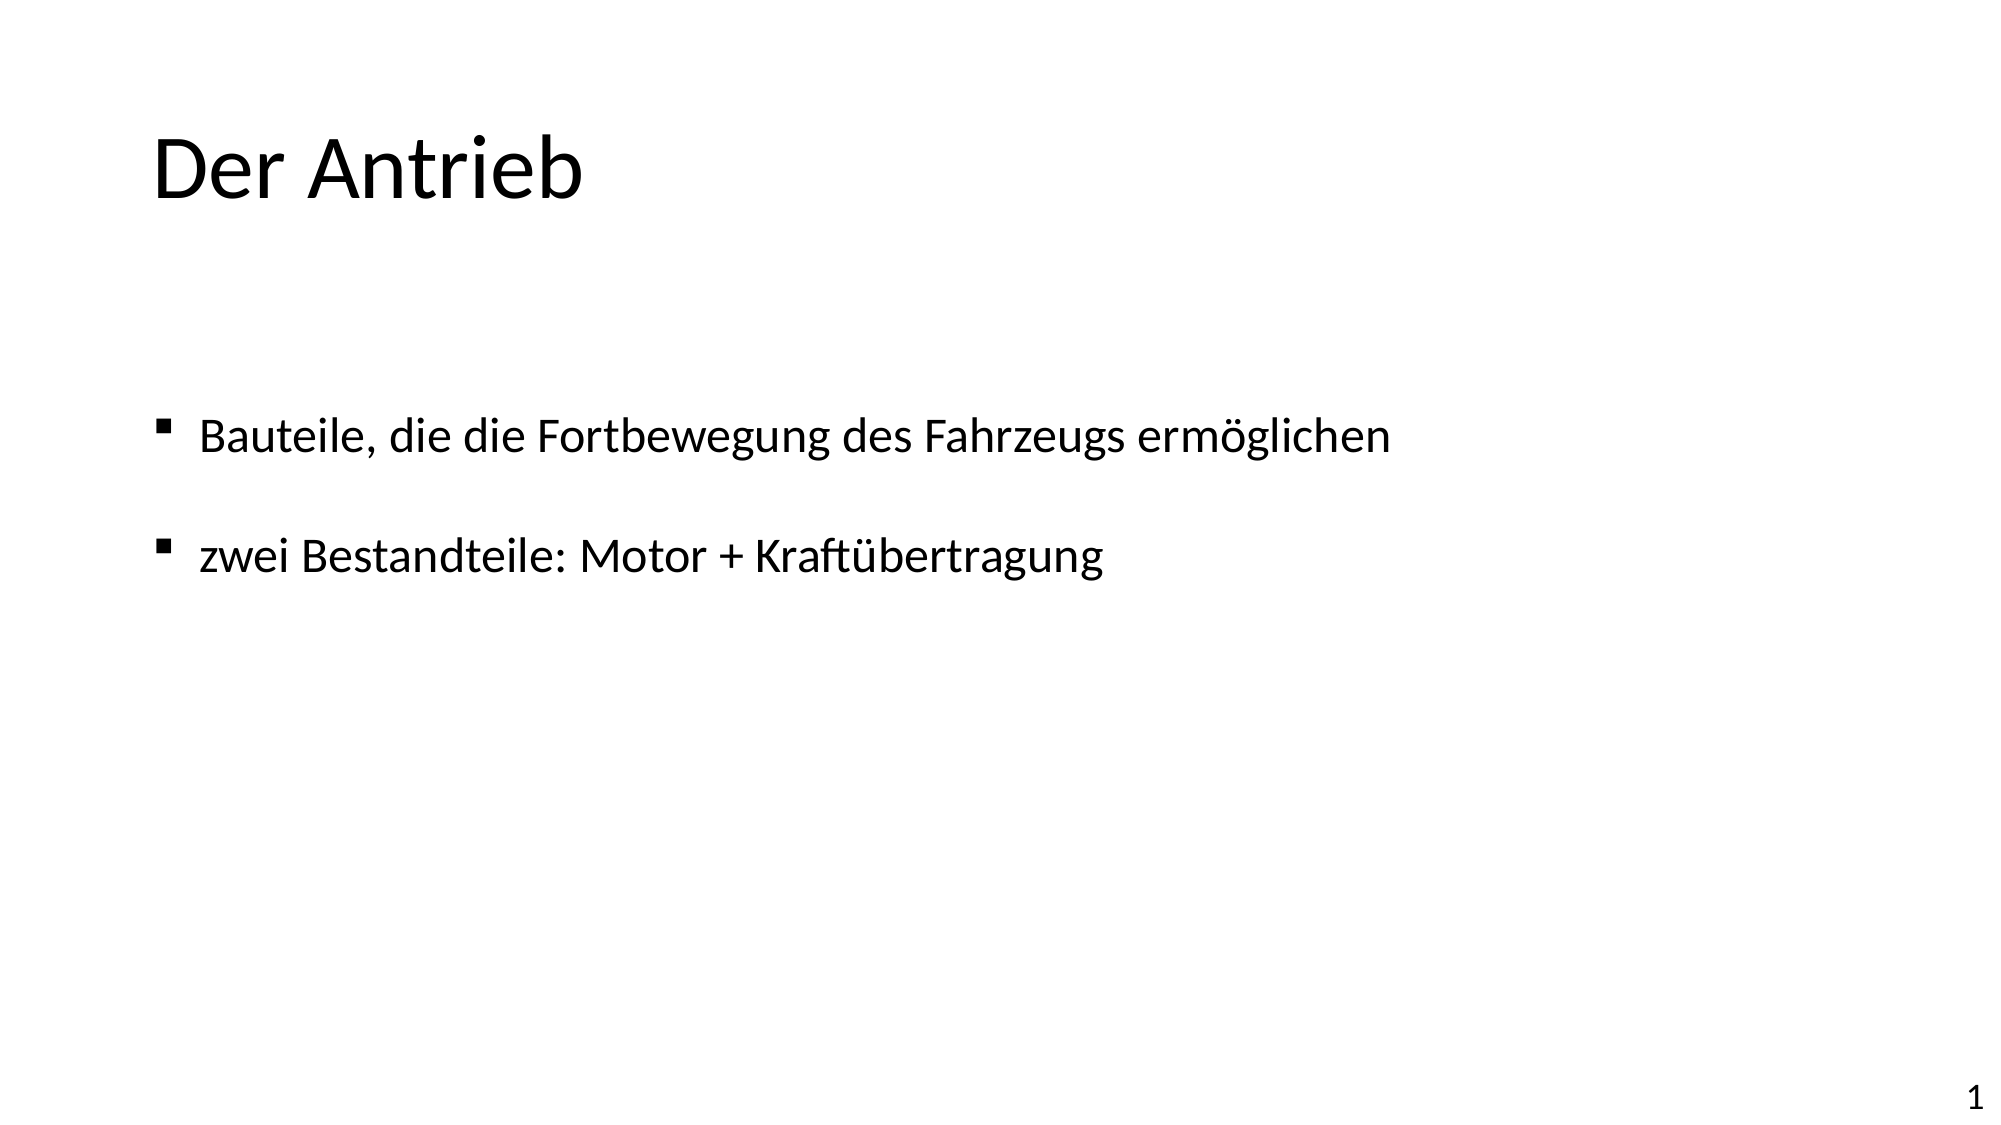

# Der Antrieb
Bauteile, die die Fortbewegung des Fahrzeugs ermöglichen
zwei Bestandteile: Motor + Kraftübertragung
1